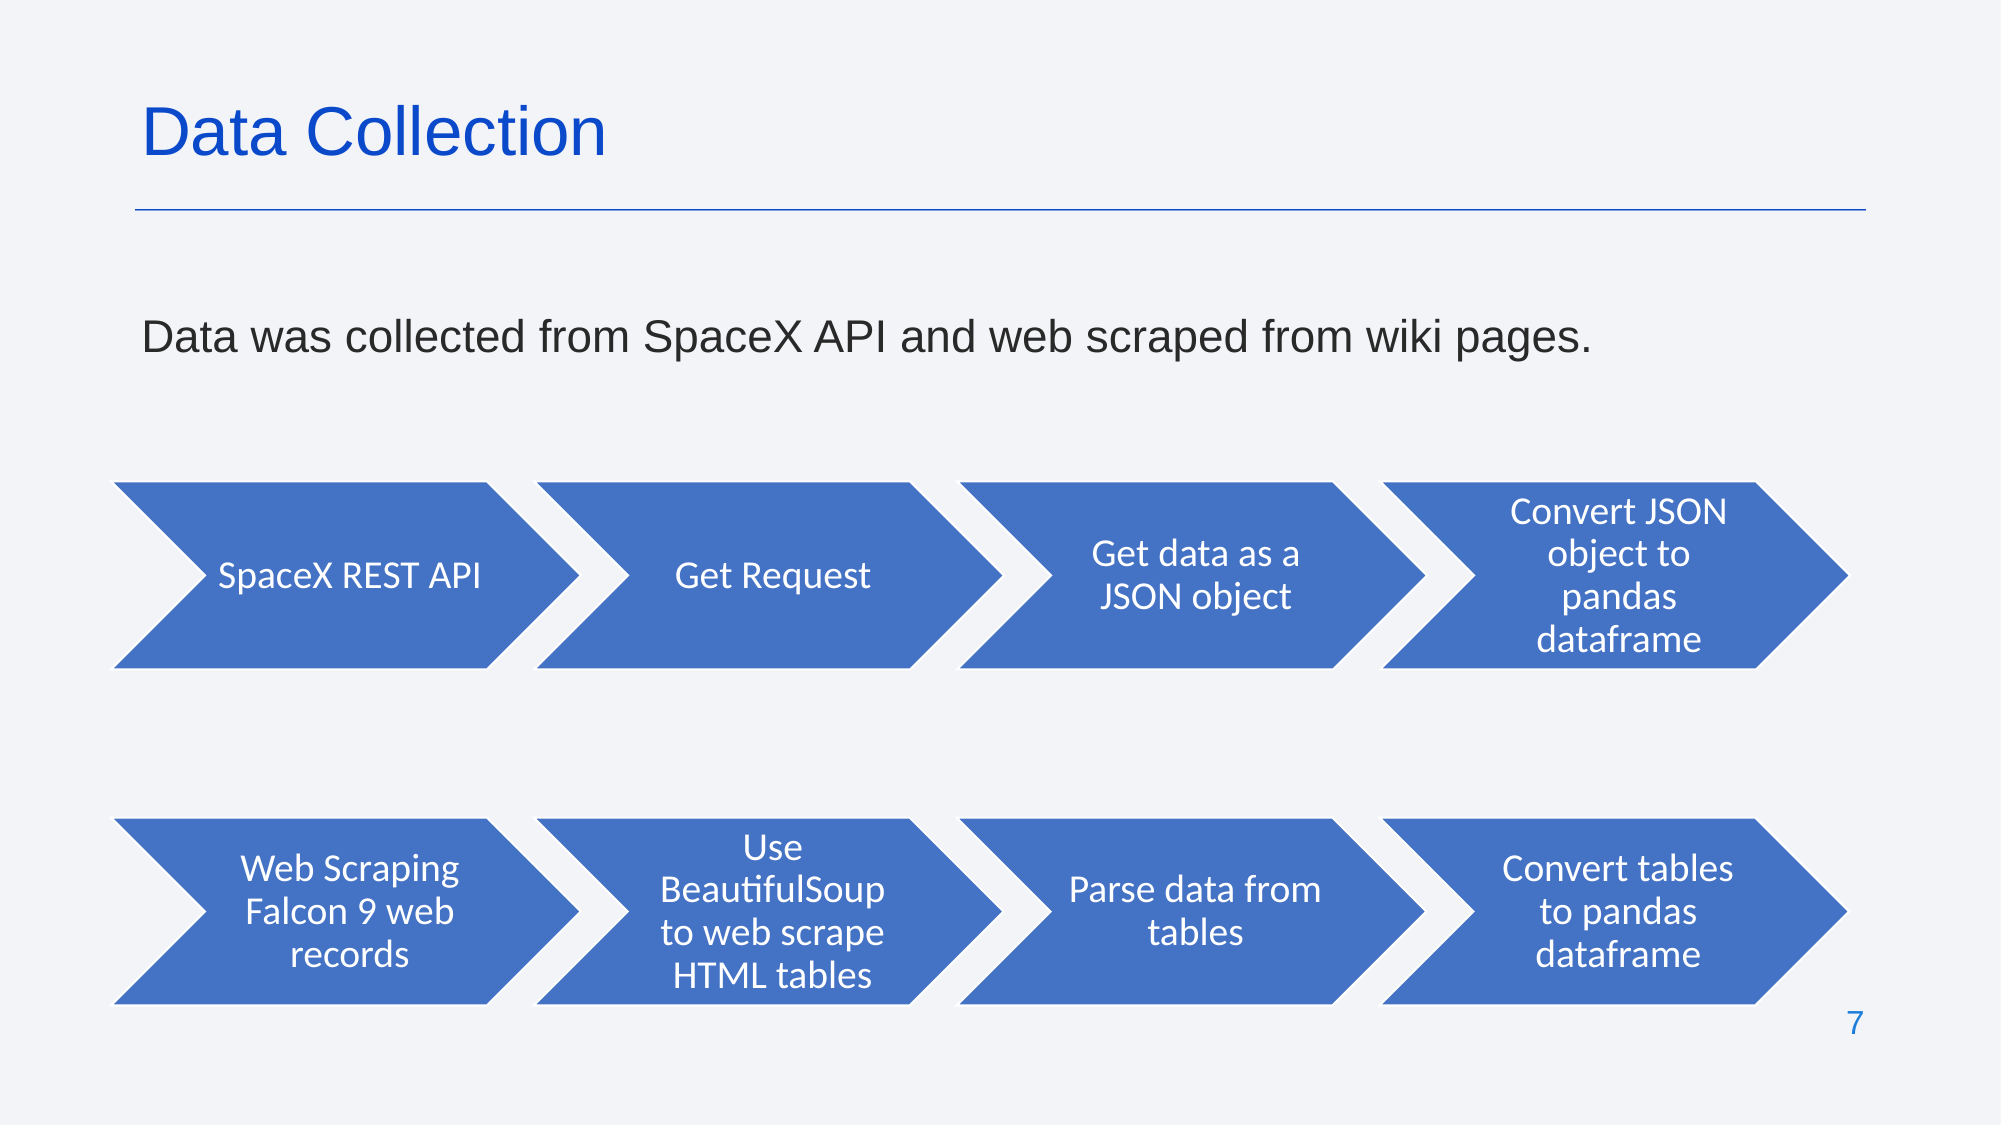

Data Collection
SpaceX REST API
Get Request
Get data as a JSON object
Convert JSON object to pandas dataframe
Data was collected from SpaceX API and web scraped from wiki pages.

Web Scraping Falcon 9 web records
Use BeautifulSoup to web scrape HTML tables
Parse data from tables
Convert tables to pandas dataframe
7